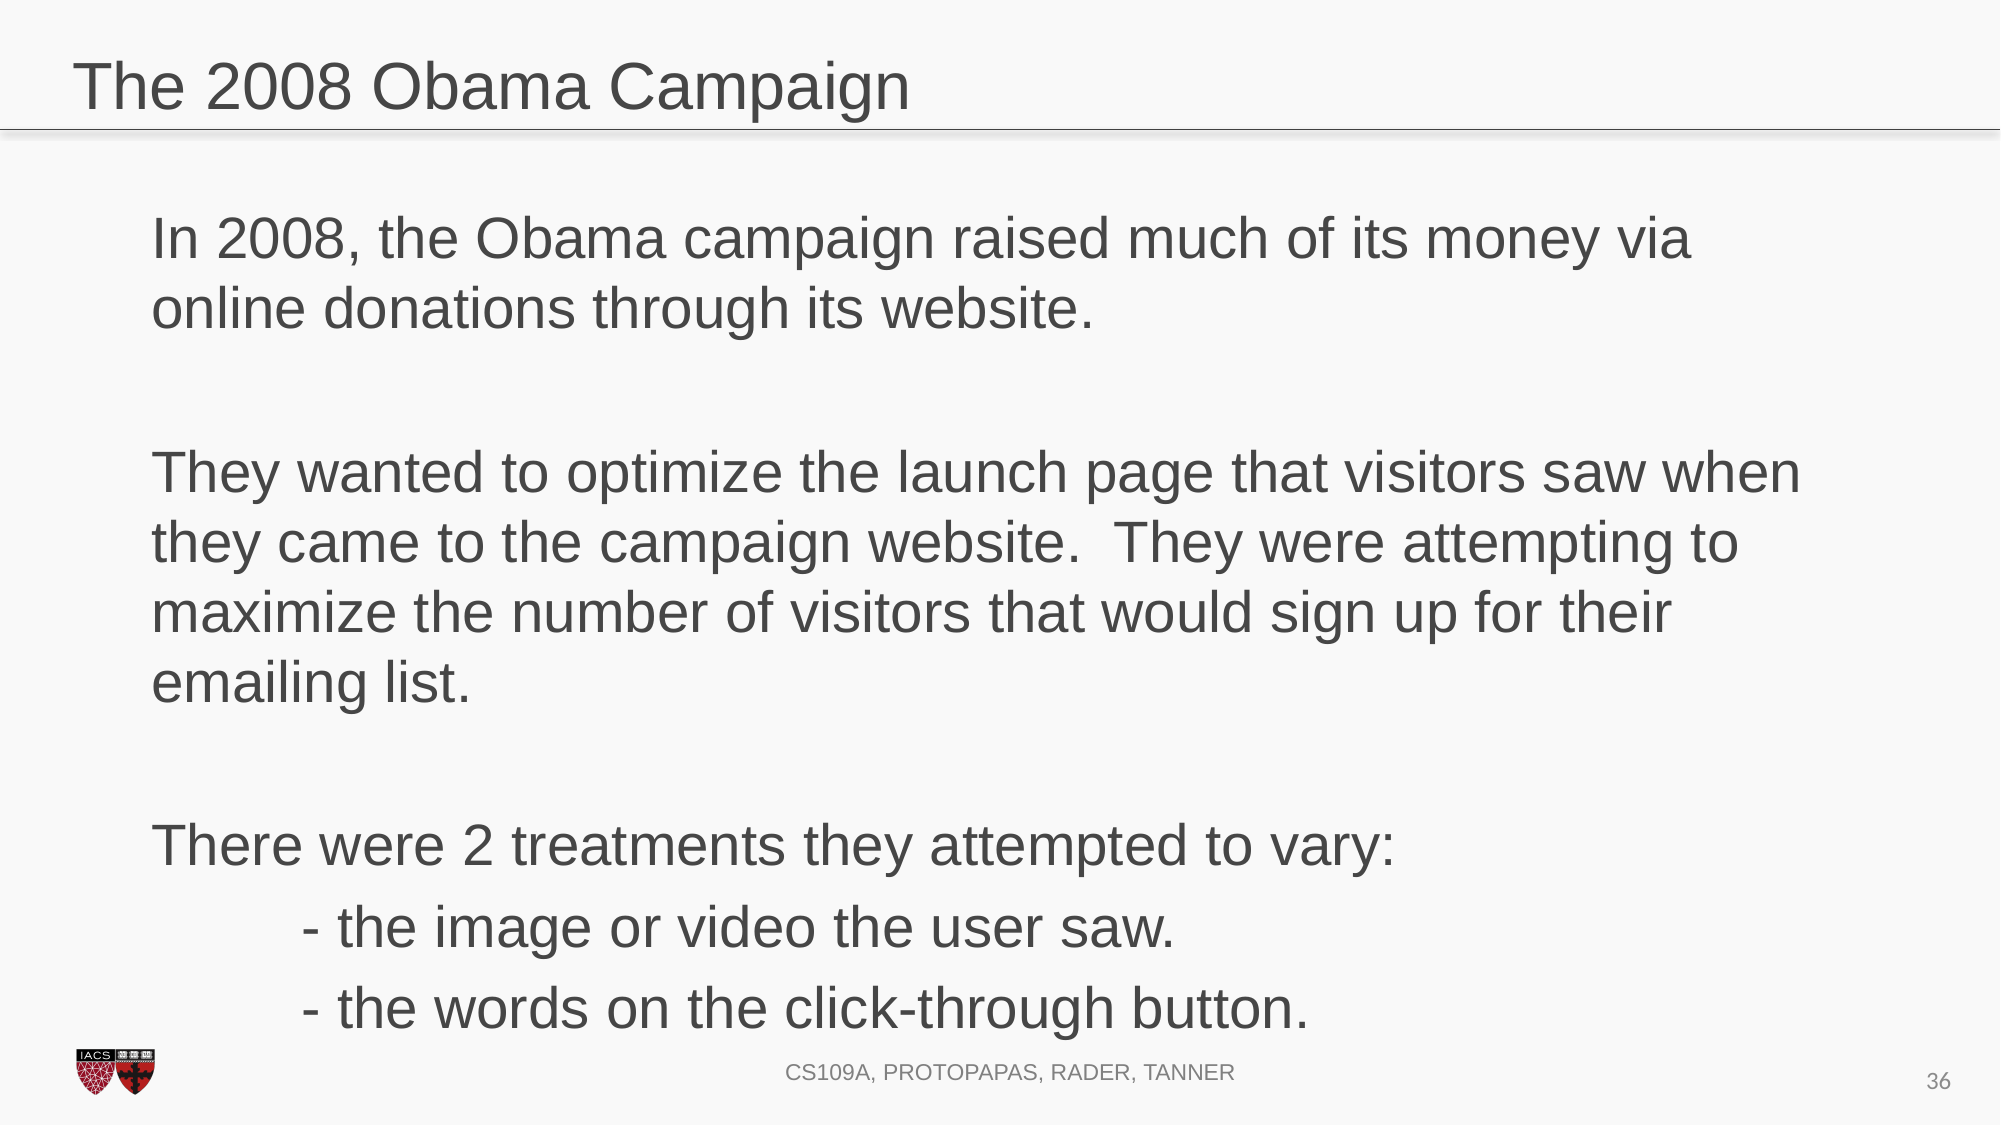

# The 2008 Obama Campaign
In 2008, the Obama campaign raised much of its money via online donations through its website.

They wanted to optimize the launch page that visitors saw when they came to the campaign website.  They were attempting to maximize the number of visitors that would sign up for their emailing list.

There were 2 treatments they attempted to vary:
	- the image or video the user saw.
	- the words on the click-through button.

36